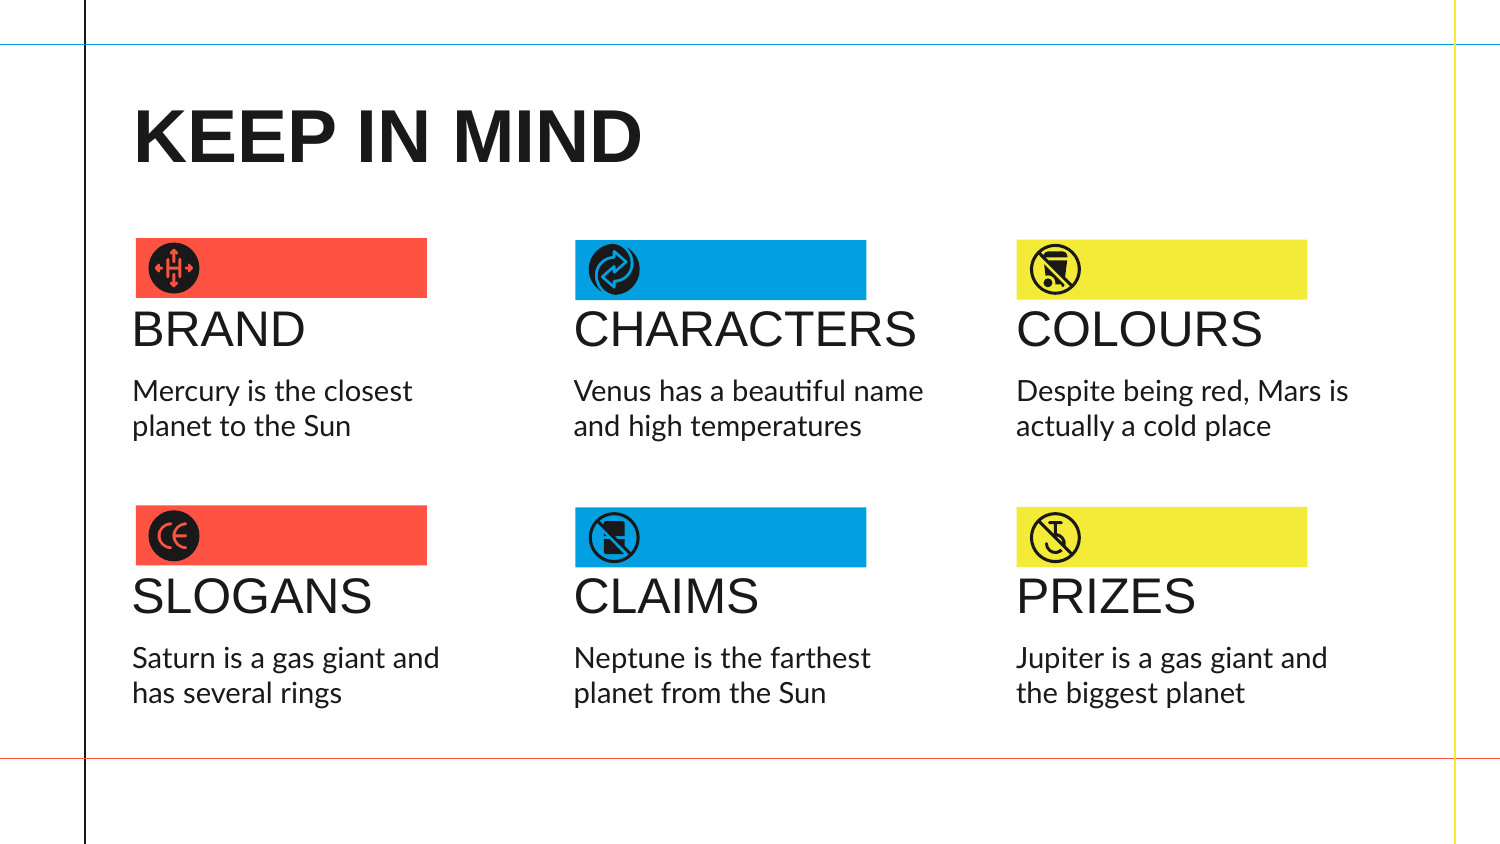

# KEEP IN MIND

BRAND
CHARACTERS
COLOURS
Mercury is the closest planet to the Sun
Venus has a beautiful name and high temperatures
Despite being red, Mars is actually a cold place

SLOGANS
CLAIMS
PRIZES
Saturn is a gas giant and has several rings
Neptune is the farthest planet from the Sun
Jupiter is a gas giant and the biggest planet